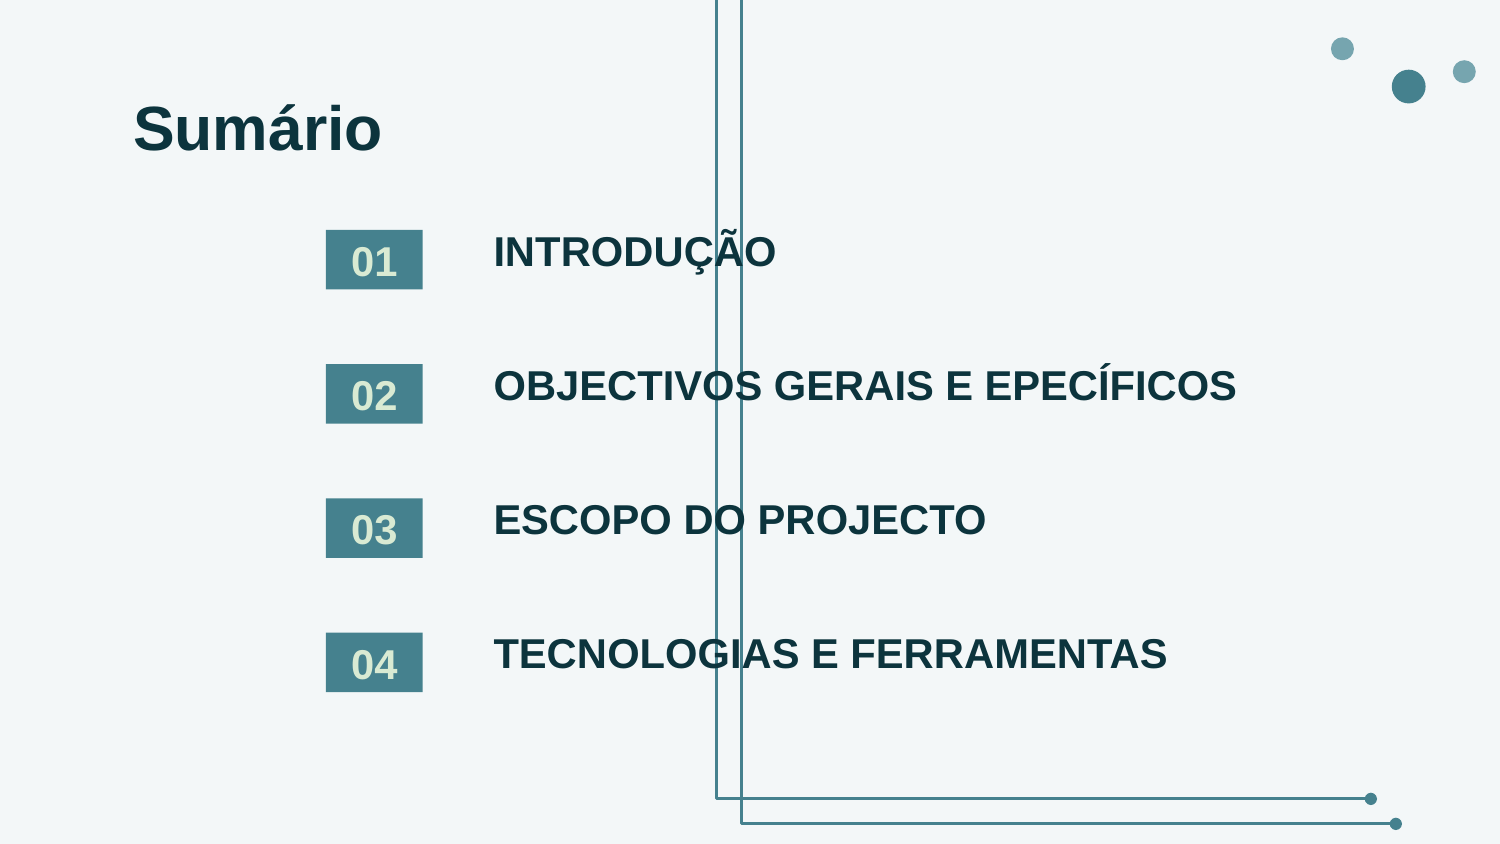

# Sumário
01
INTRODUÇÃO
02
OBJECTIVOS GERAIS E EPECÍFICOS
ESCOPO DO PROJECTO
03
04
TECNOLOGIAS E FERRAMENTAS